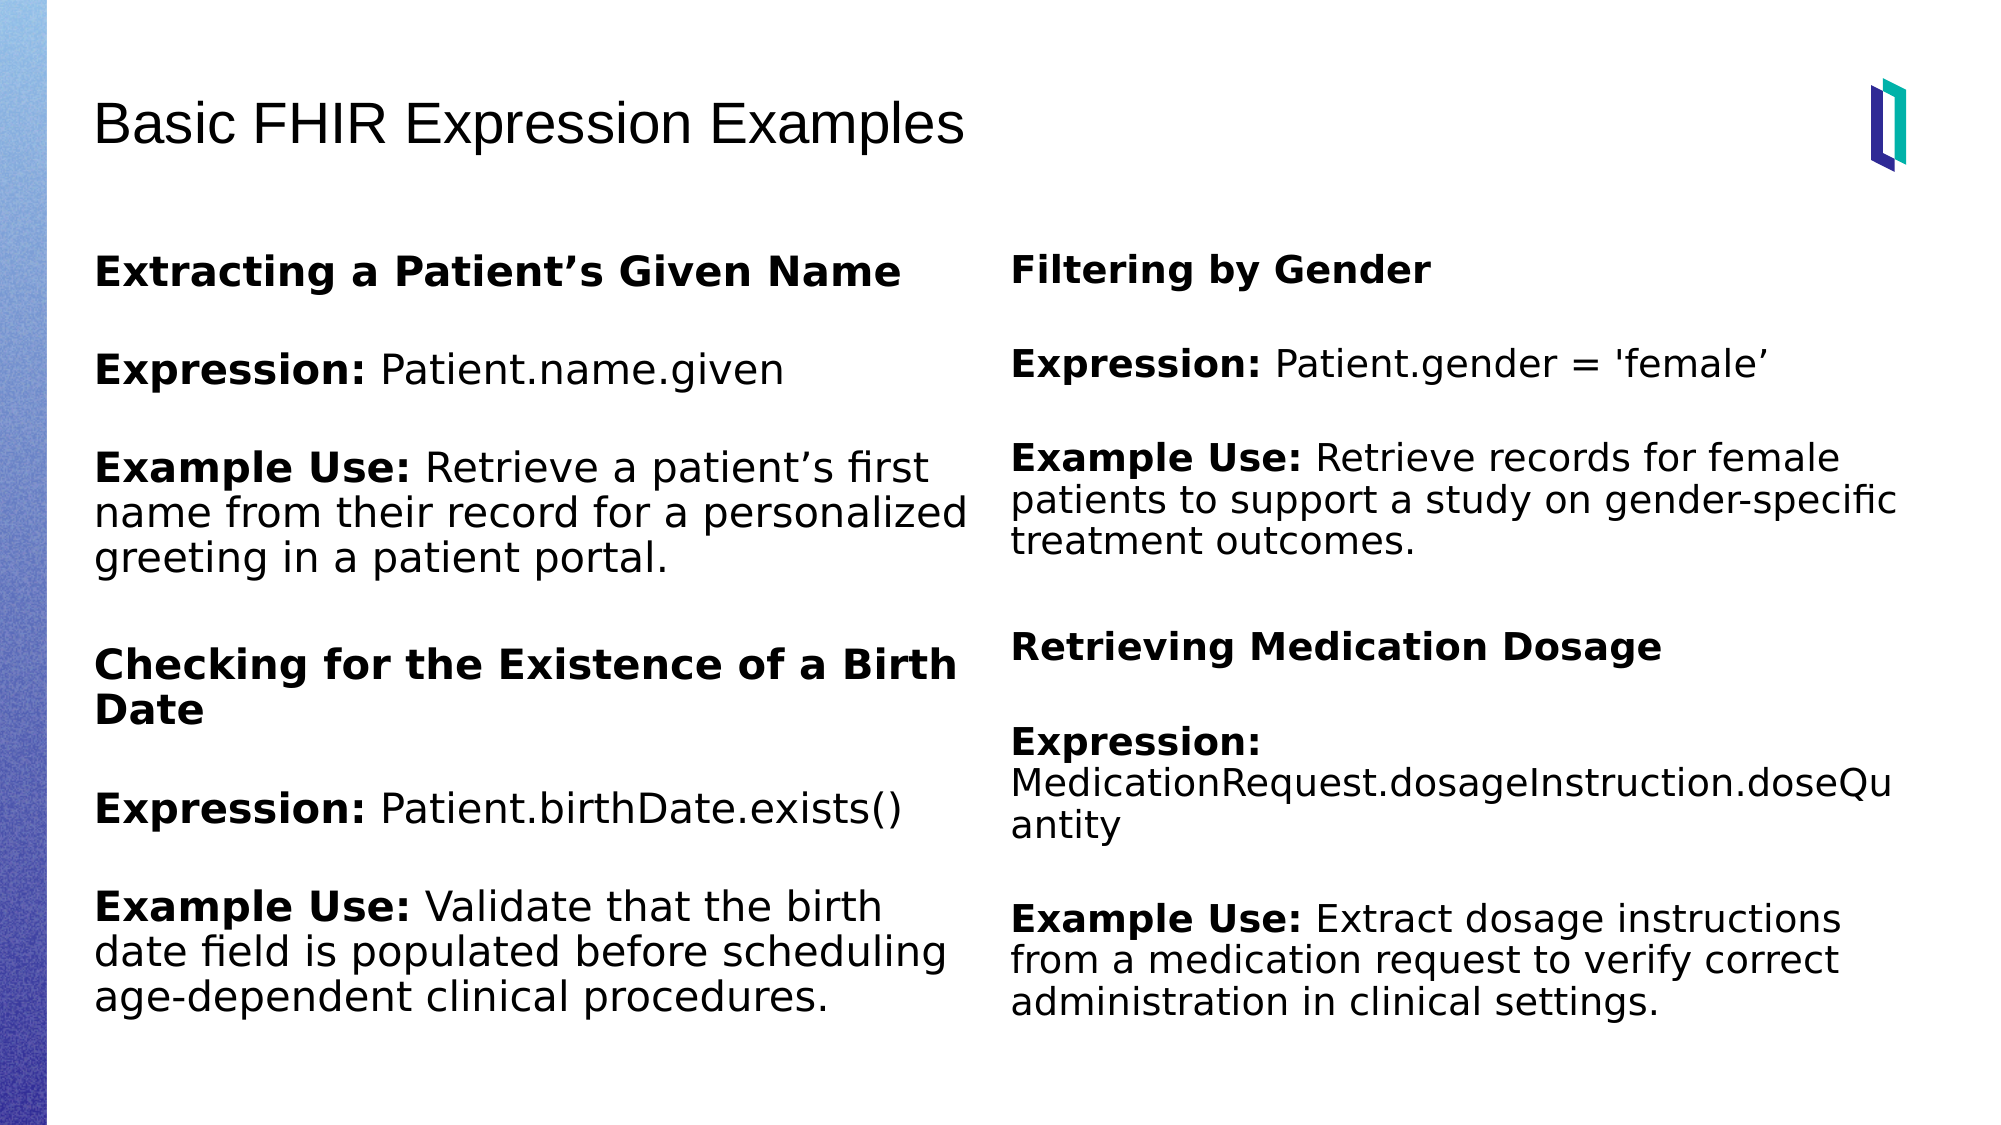

# Basic FHIR Expression Examples
Extracting a Patient’s Given Name
Expression: Patient.name.given
Example Use: Retrieve a patient’s first name from their record for a personalized greeting in a patient portal.

Checking for the Existence of a Birth Date
Expression: Patient.birthDate.exists()
Example Use: Validate that the birth date field is populated before scheduling age-dependent clinical procedures.
Filtering by Gender
Expression: Patient.gender = 'female’
Example Use: Retrieve records for female patients to support a study on gender-specific treatment outcomes.

Retrieving Medication Dosage
Expression: MedicationRequest.dosageInstruction.doseQuantity
Example Use: Extract dosage instructions from a medication request to verify correct administration in clinical settings.